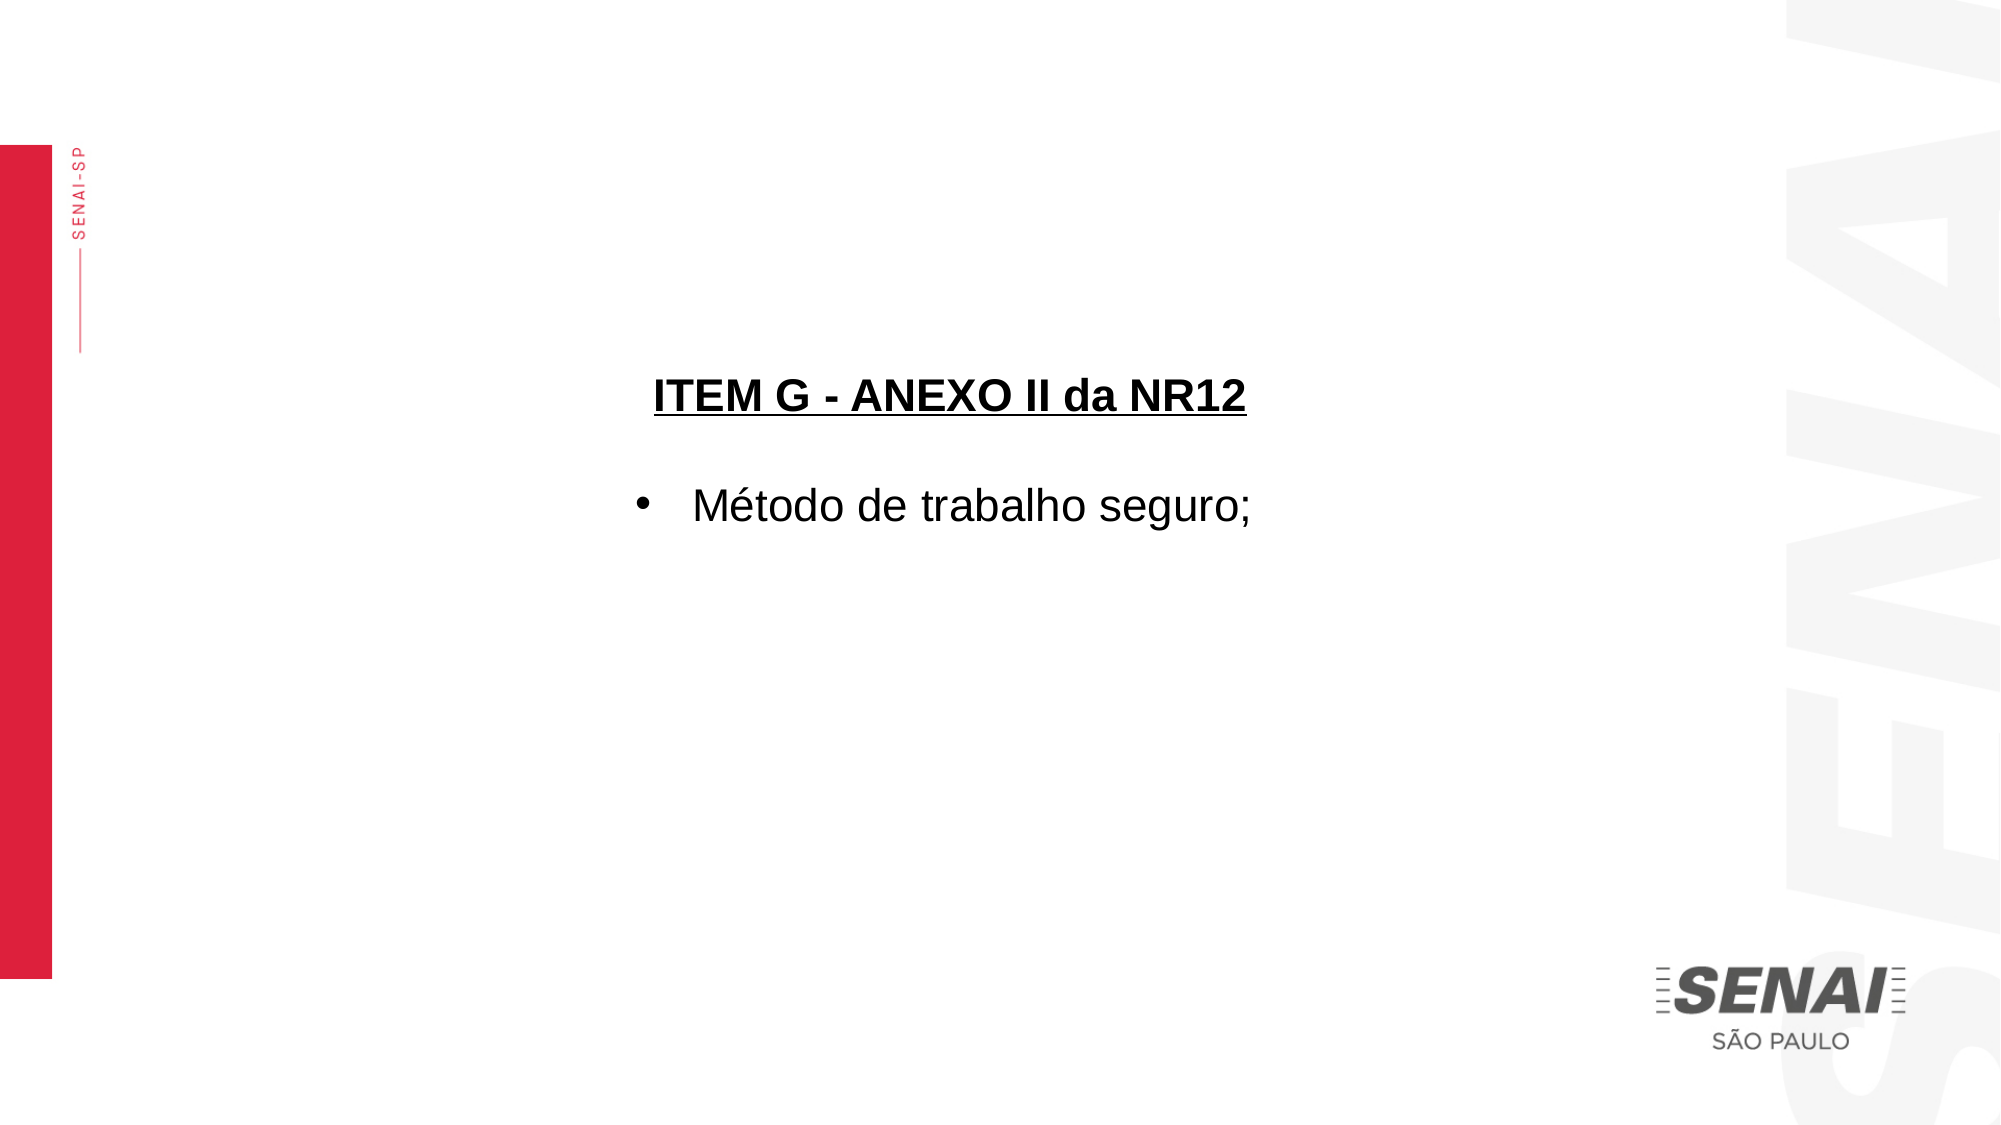

ITEM G - ANEXO II da NR12

Método de trabalho seguro;